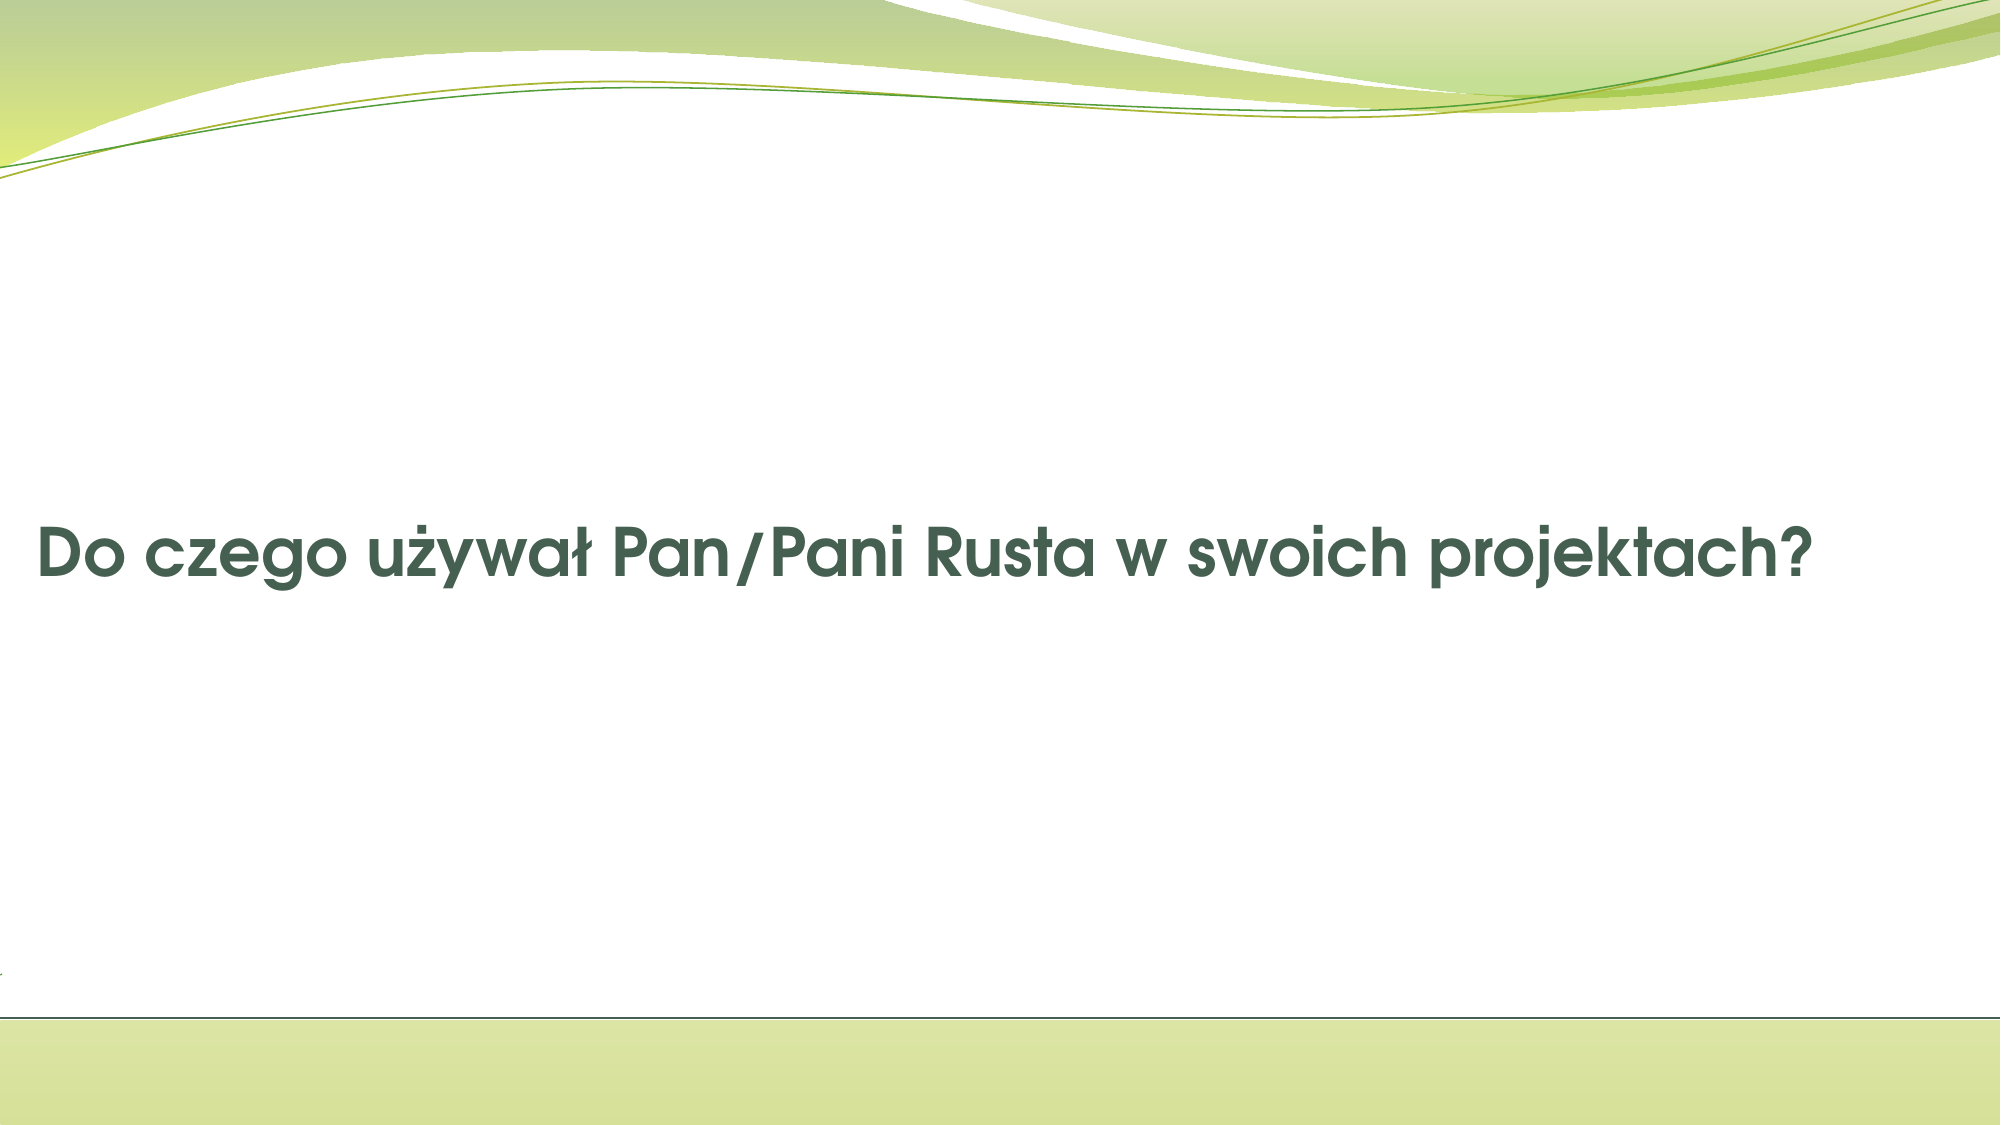

# Do czego używał Pan/Pani Rusta w swoich projektach?